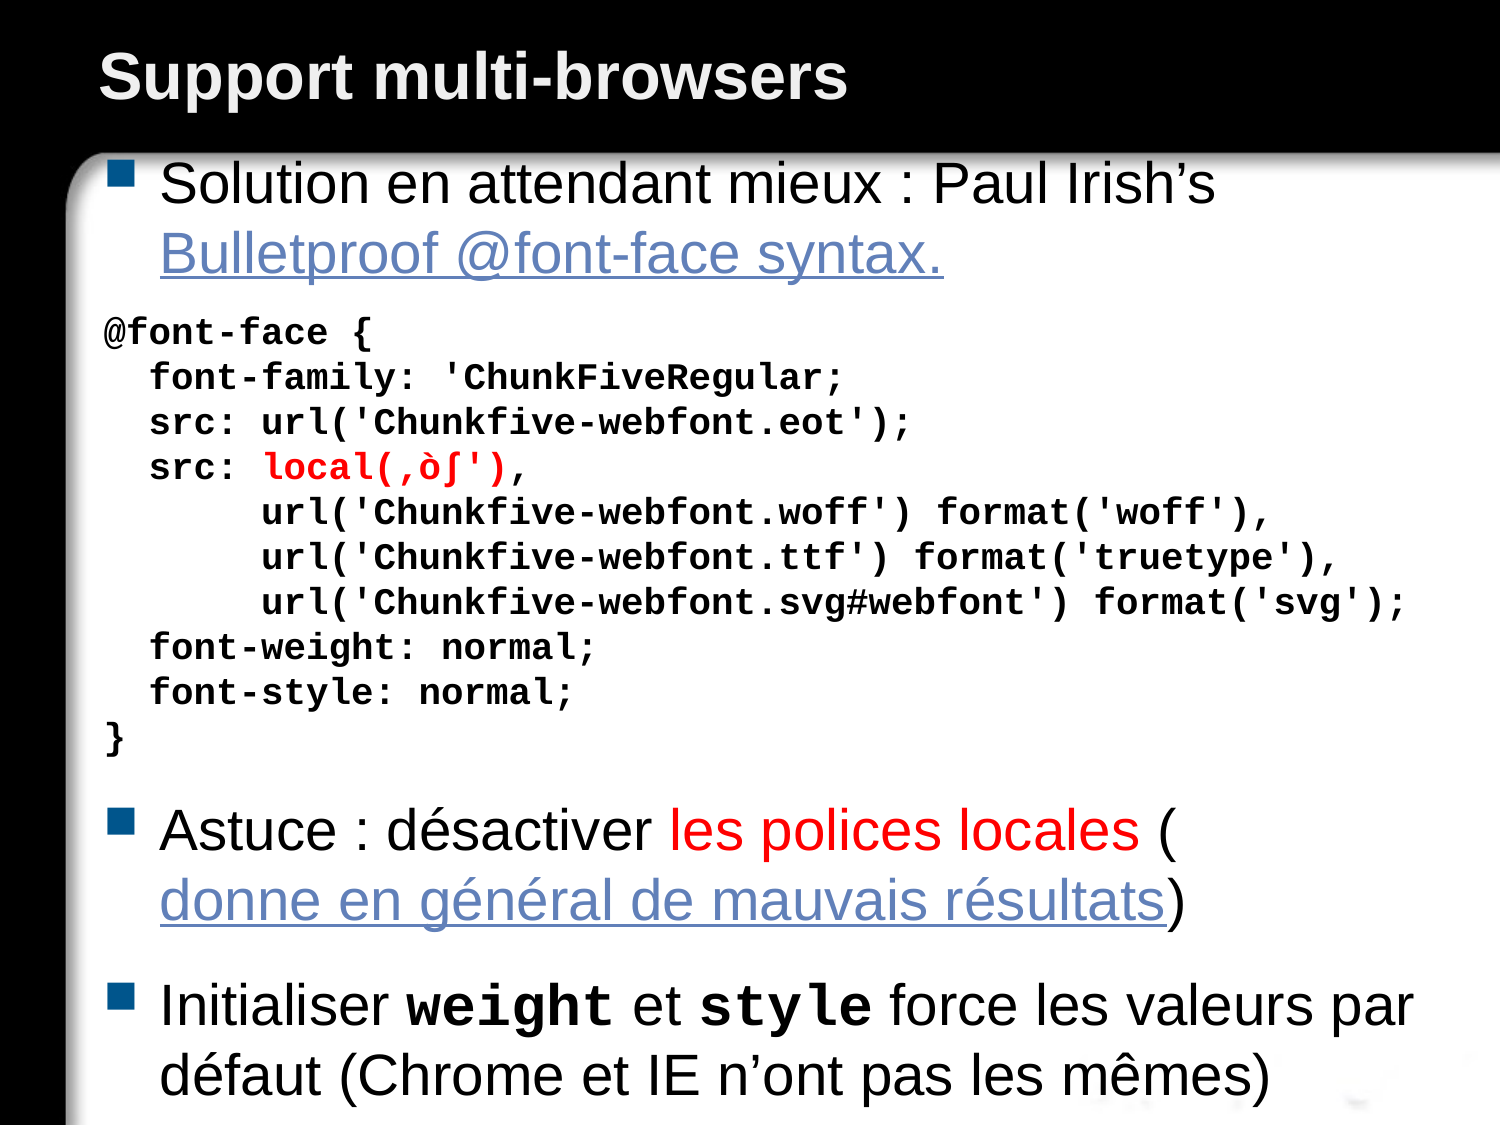

# Support multi-browsers
Solution en attendant mieux : Paul Irish’s Bulletproof @font-face syntax.
@font-face {
  font-family: 'ChunkFiveRegular;
  src: url('Chunkfive-webfont.eot');
  src: local(‚ò∫'),
       url('Chunkfive-webfont.woff') format('woff'),
       url('Chunkfive-webfont.ttf') format('truetype'),
       url('Chunkfive-webfont.svg#webfont') format('svg');
  font-weight: normal;
  font-style: normal;
}
Astuce : désactiver les polices locales (donne en général de mauvais résultats)
Initialiser weight et style force les valeurs par défaut (Chrome et IE n’ont pas les mêmes)